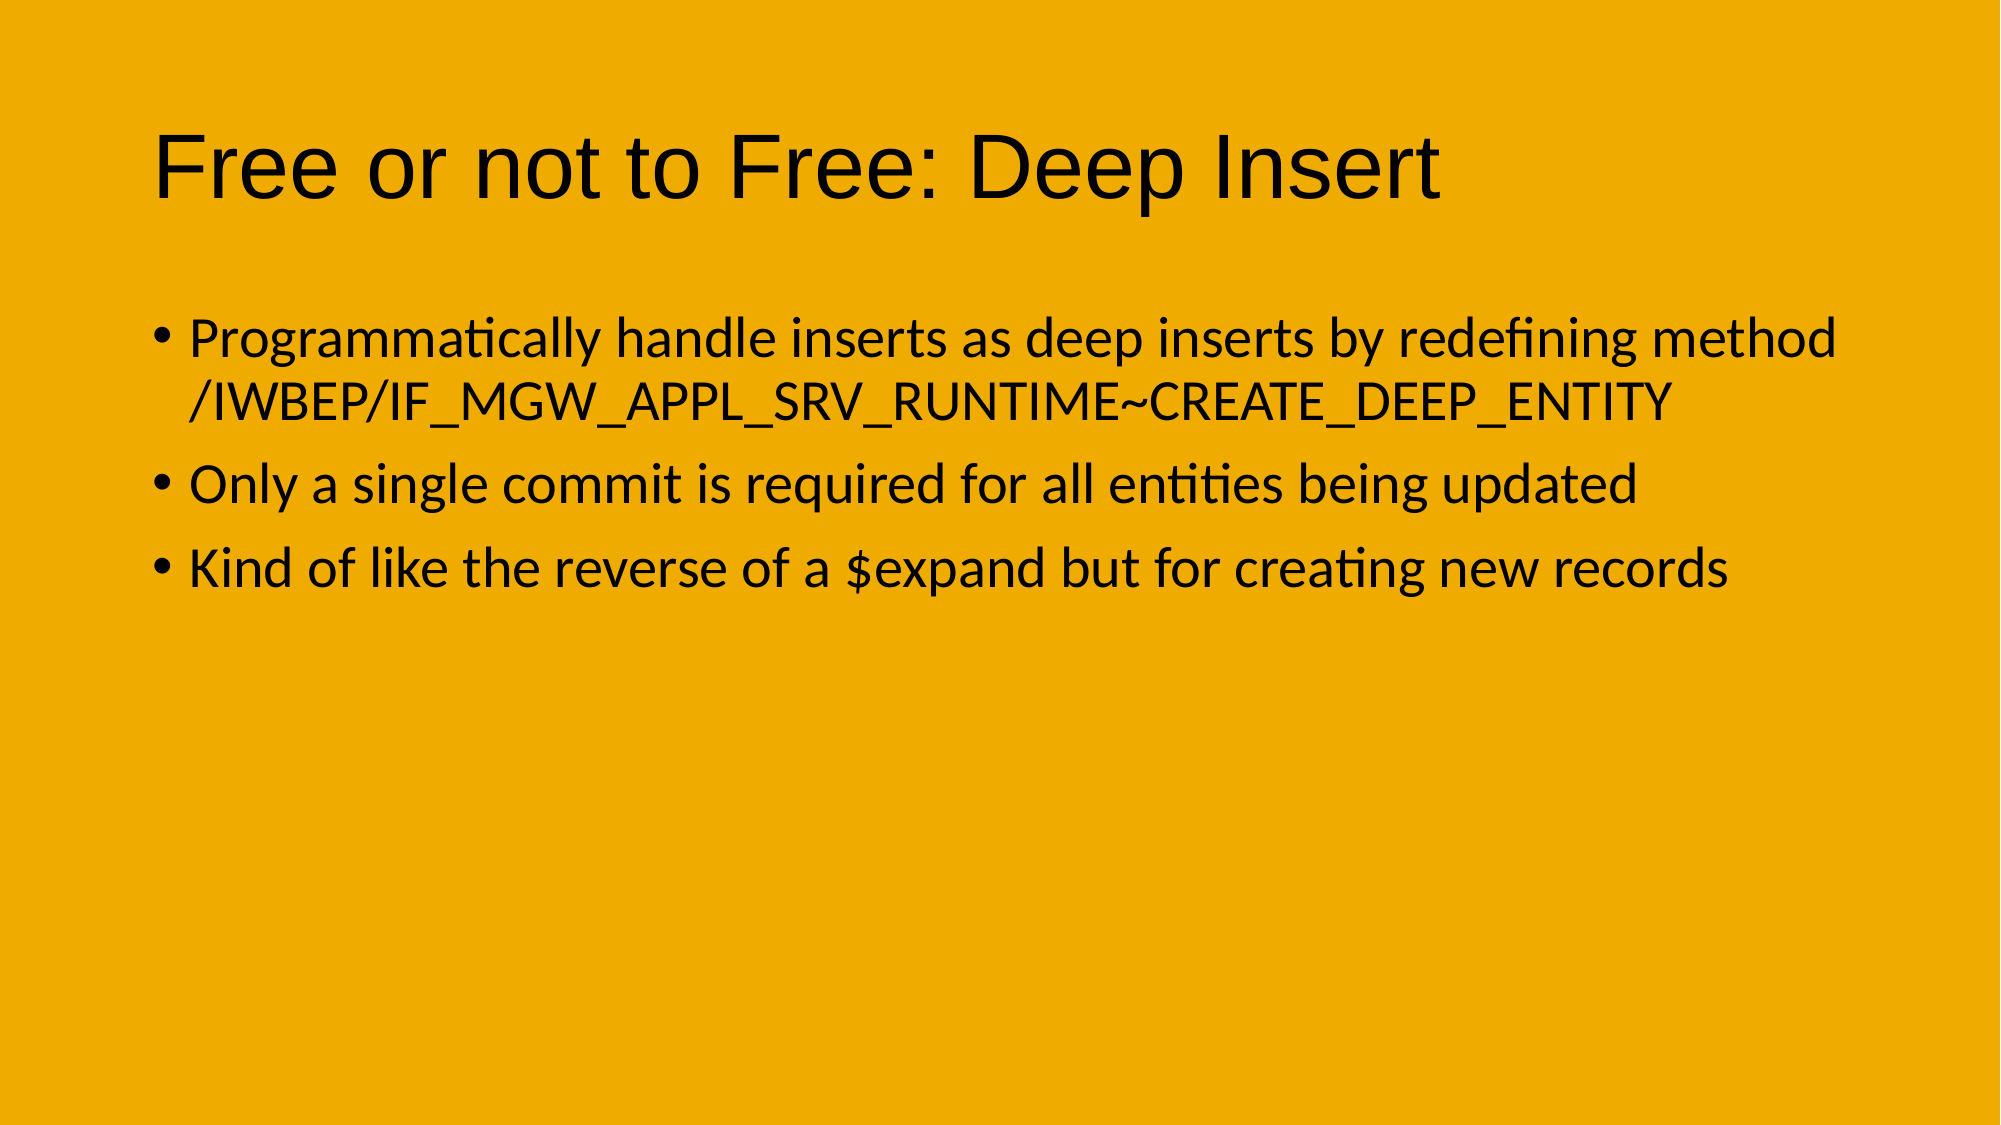

# Free or not to Free: Deep Insert
Programmatically handle inserts as deep inserts by redefining method /IWBEP/IF_MGW_APPL_SRV_RUNTIME~CREATE_DEEP_ENTITY
Only a single commit is required for all entities being updated
Kind of like the reverse of a $expand but for creating new records